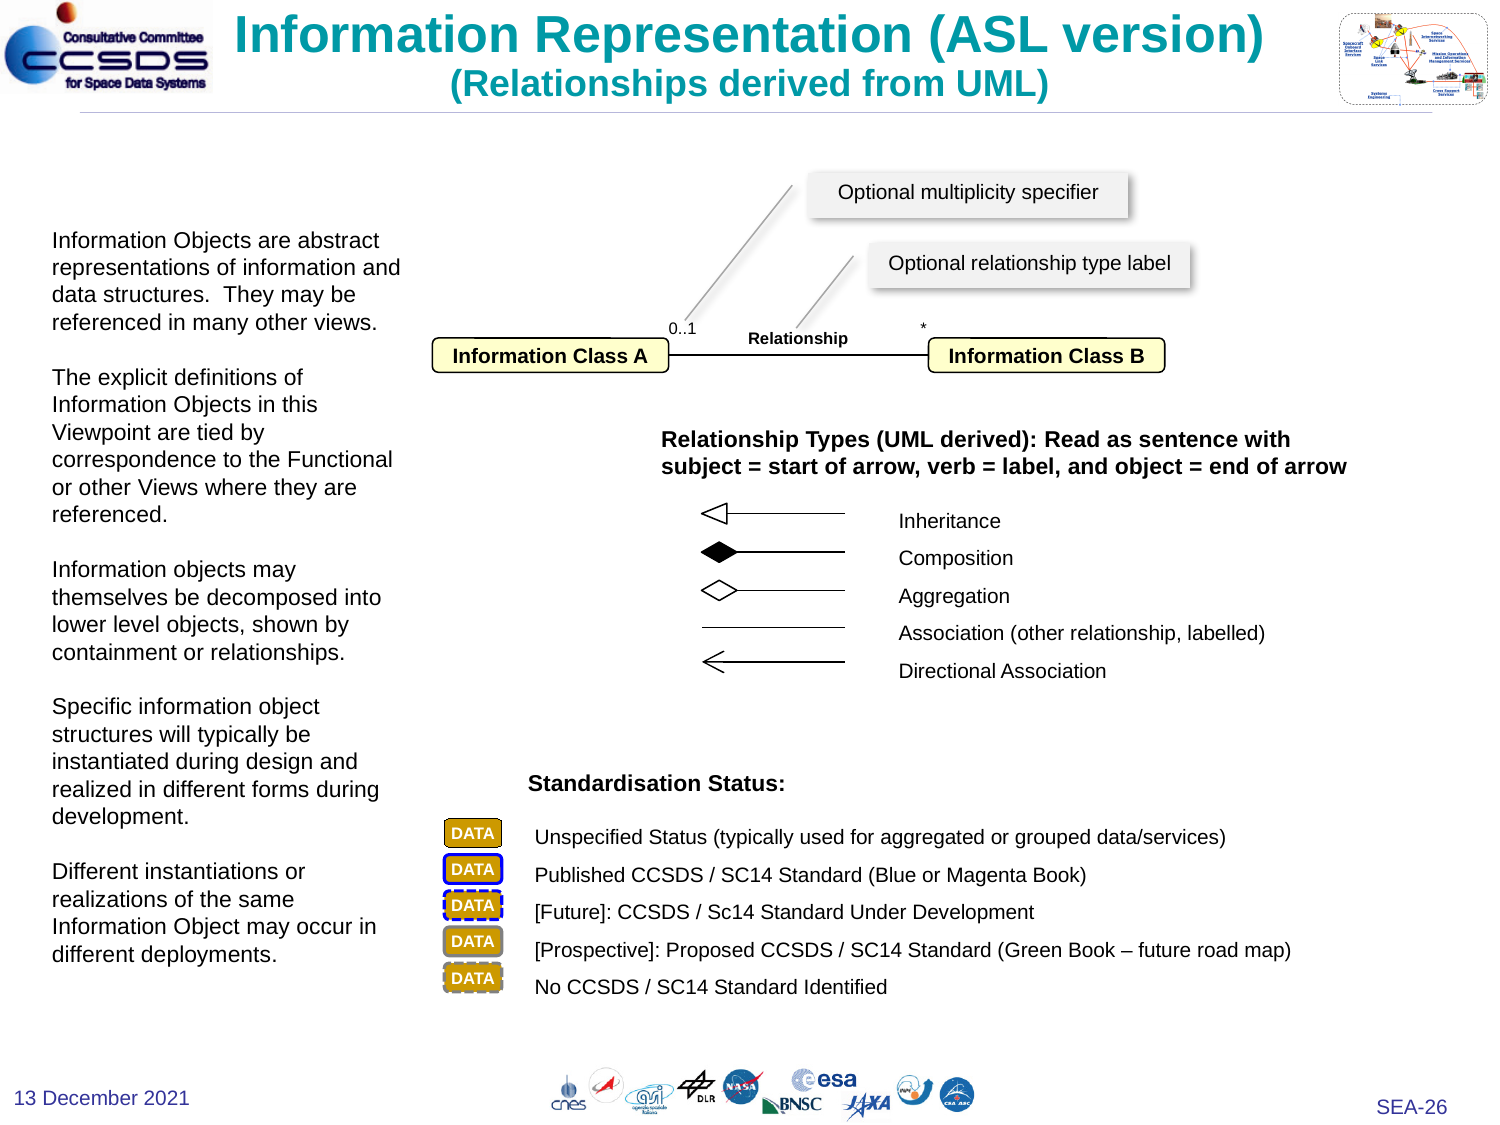

# Information Representation (ASL version) (Relationships derived from UML)
Optional multiplicity specifier
Information Objects are abstract representations of information and data structures.  They may be referenced in many other views.

The explicit definitions of Information Objects in this Viewpoint are tied by correspondence to the Functional or other Views where they are referenced.

Information objects may themselves be decomposed into lower level objects, shown by containment or relationships.

Specific information object structures will typically be instantiated during design and realized in different forms during development.

Different instantiations or realizations of the same Information Object may occur in different deployments.
Optional relationship type label
0..1
*
Relationship
Information Class A
Information Class B
Relationship Types (UML derived): Read as sentence with subject = start of arrow, verb = label, and object = end of arrow
Inheritance
Composition
Aggregation
Association (other relationship, labelled)
Directional Association

Standardisation Status:
Unspecified Status (typically used for aggregated or grouped data/services)
Published CCSDS / SC14 Standard (Blue or Magenta Book)
[Future]: CCSDS / Sc14 Standard Under Development
[Prospective]: Proposed CCSDS / SC14 Standard (Green Book – future road map)
No CCSDS / SC14 Standard Identified
DATA
DATA
DATA
DATA
DATA
13 December 2021